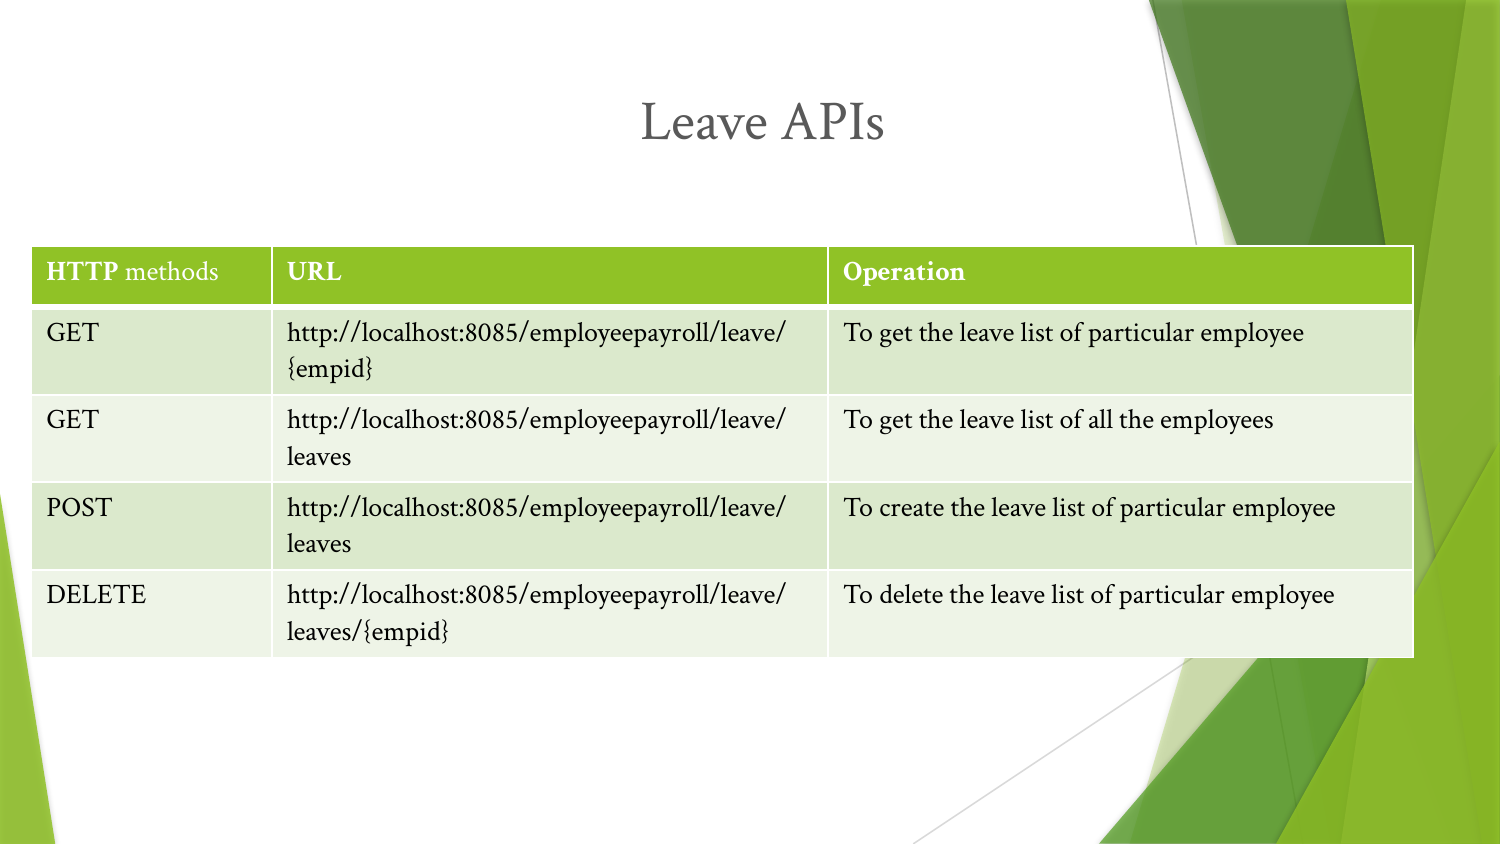

# Leave APIs
| HTTP methods | URL | Operation |
| --- | --- | --- |
| GET | http://localhost:8085/employeepayroll/leave/{empid} | To get the leave list of particular employee |
| GET | http://localhost:8085/employeepayroll/leave/leaves | To get the leave list of all the employees |
| POST | http://localhost:8085/employeepayroll/leave/leaves | To create the leave list of particular employee |
| DELETE | http://localhost:8085/employeepayroll/leave/leaves/{empid} | To delete the leave list of particular employee |